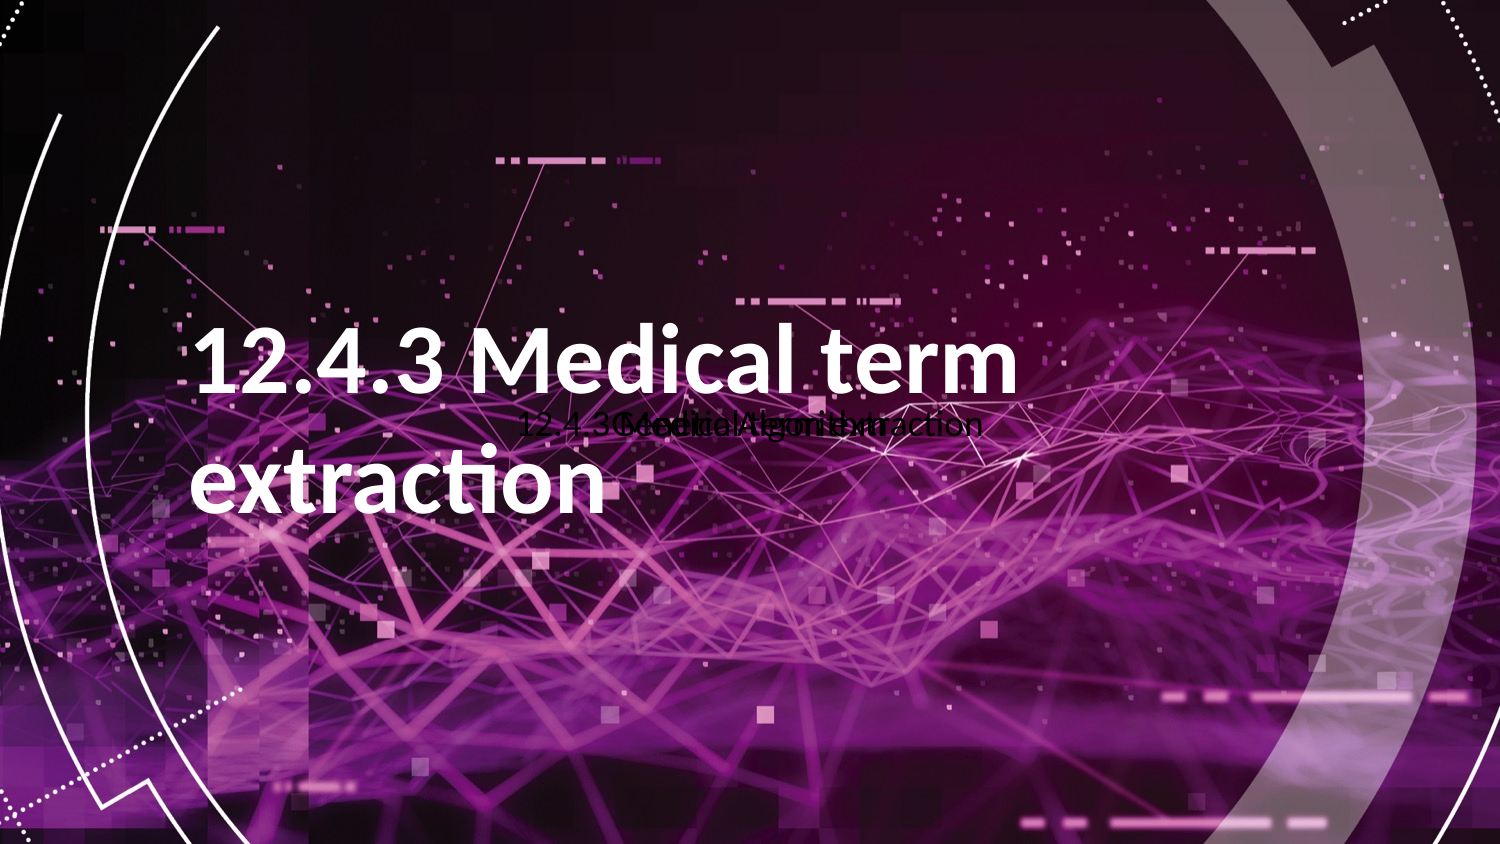

12.4.3 Medical term extraction
12.4.3 Medical term extraction
Genetic Algorithm